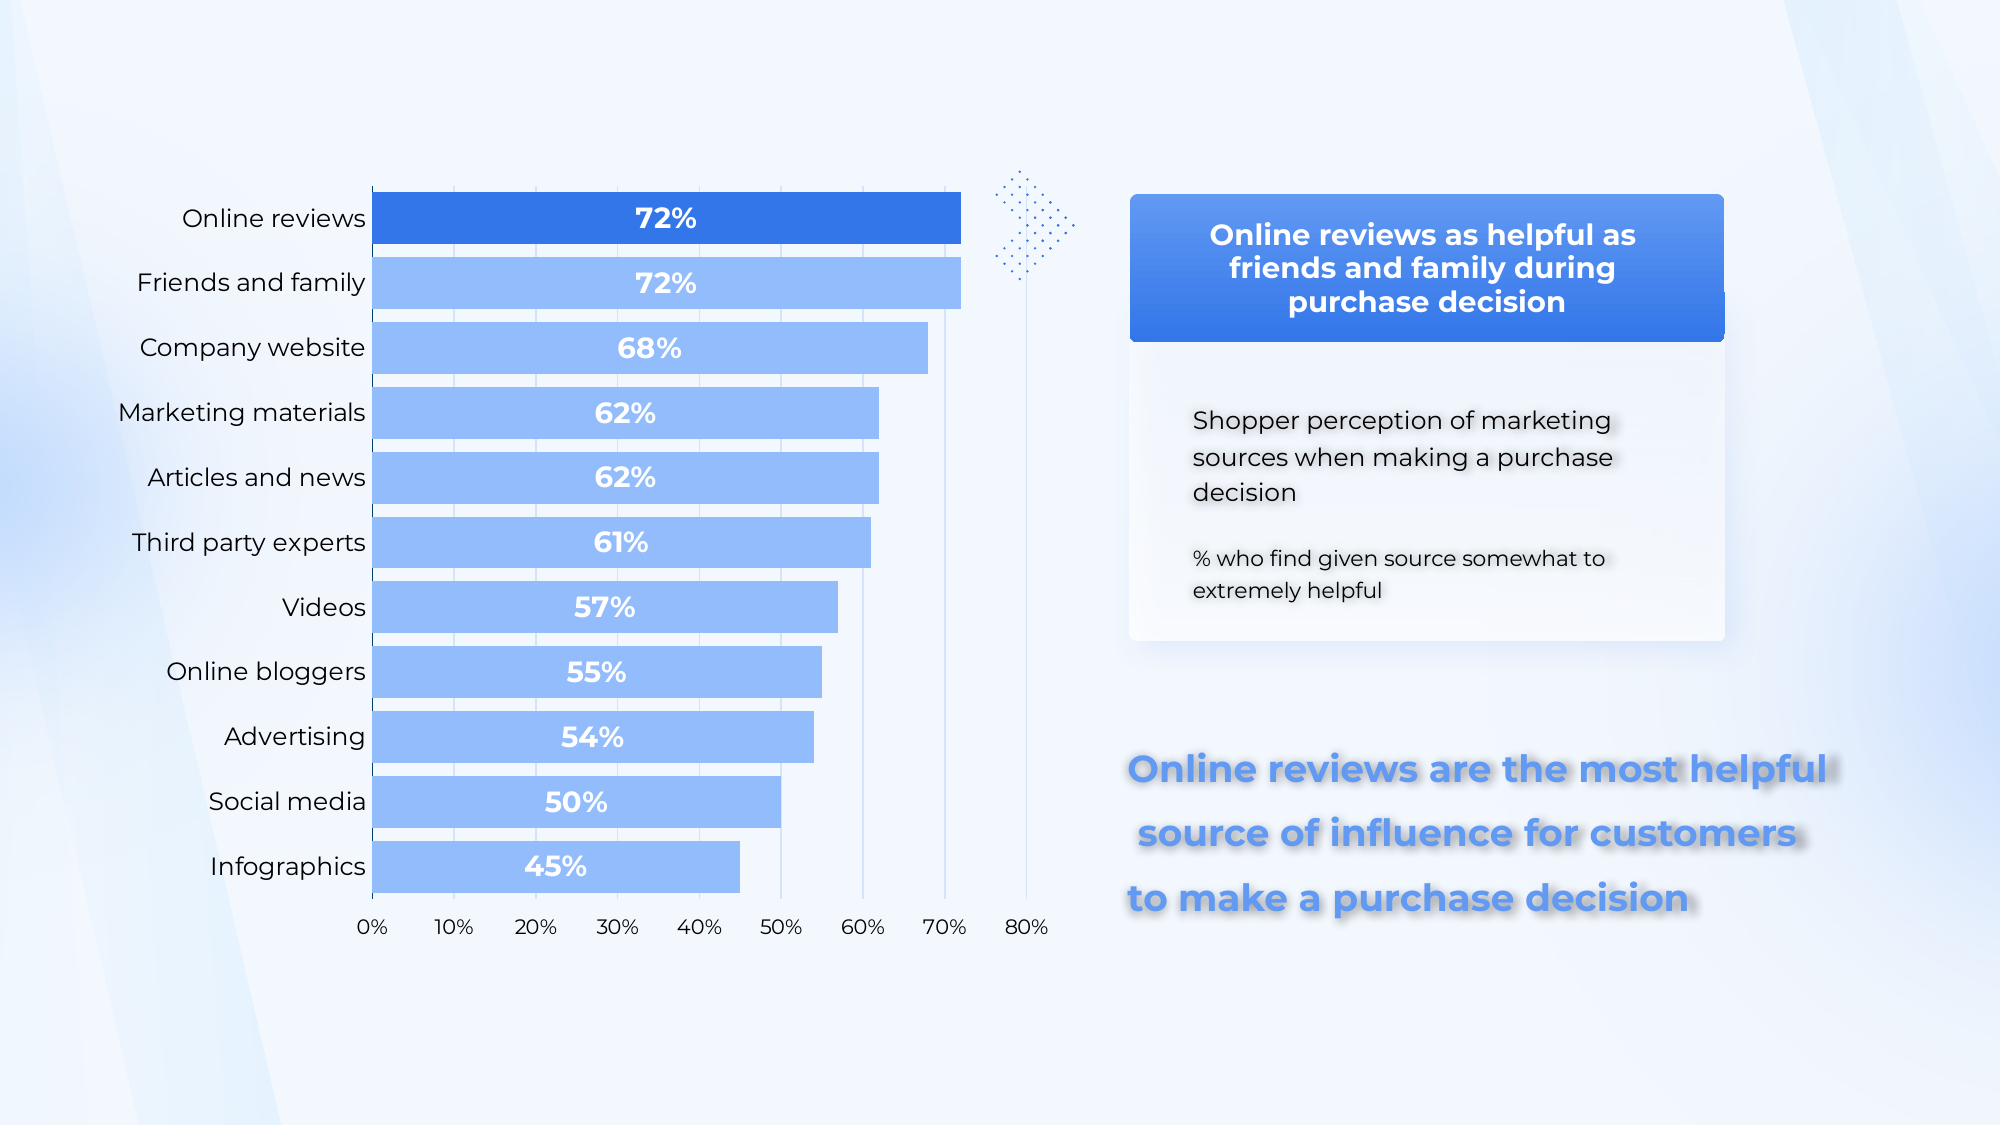

### Chart

| Category | Series 1 | Column3 | Column2 |
|---|---|---|---|
| Infographics | 0.45 | None | None |
| Social media | 0.5 | None | None |
| Advertising | 0.54 | None | None |
| Online bloggers | 0.55 | None | None |
| Videos | 0.57 | None | None |
| Third party experts | 0.61 | None | None |
| Articles and news | 0.62 | None | None |
| Marketing materials | 0.62 | None | None |
| Company website | 0.68 | None | None |
| Friends and family | 0.72 | None | None |
| Online reviews | 0.72 | None | None |

Online reviews as helpful as
friends and family during
purchase decision

Shopper perception of marketing sources when making a purchase decision
% who find given source somewhat to extremely helpful
Online reviews are the most helpful  source of influence for customers to make a purchase decision